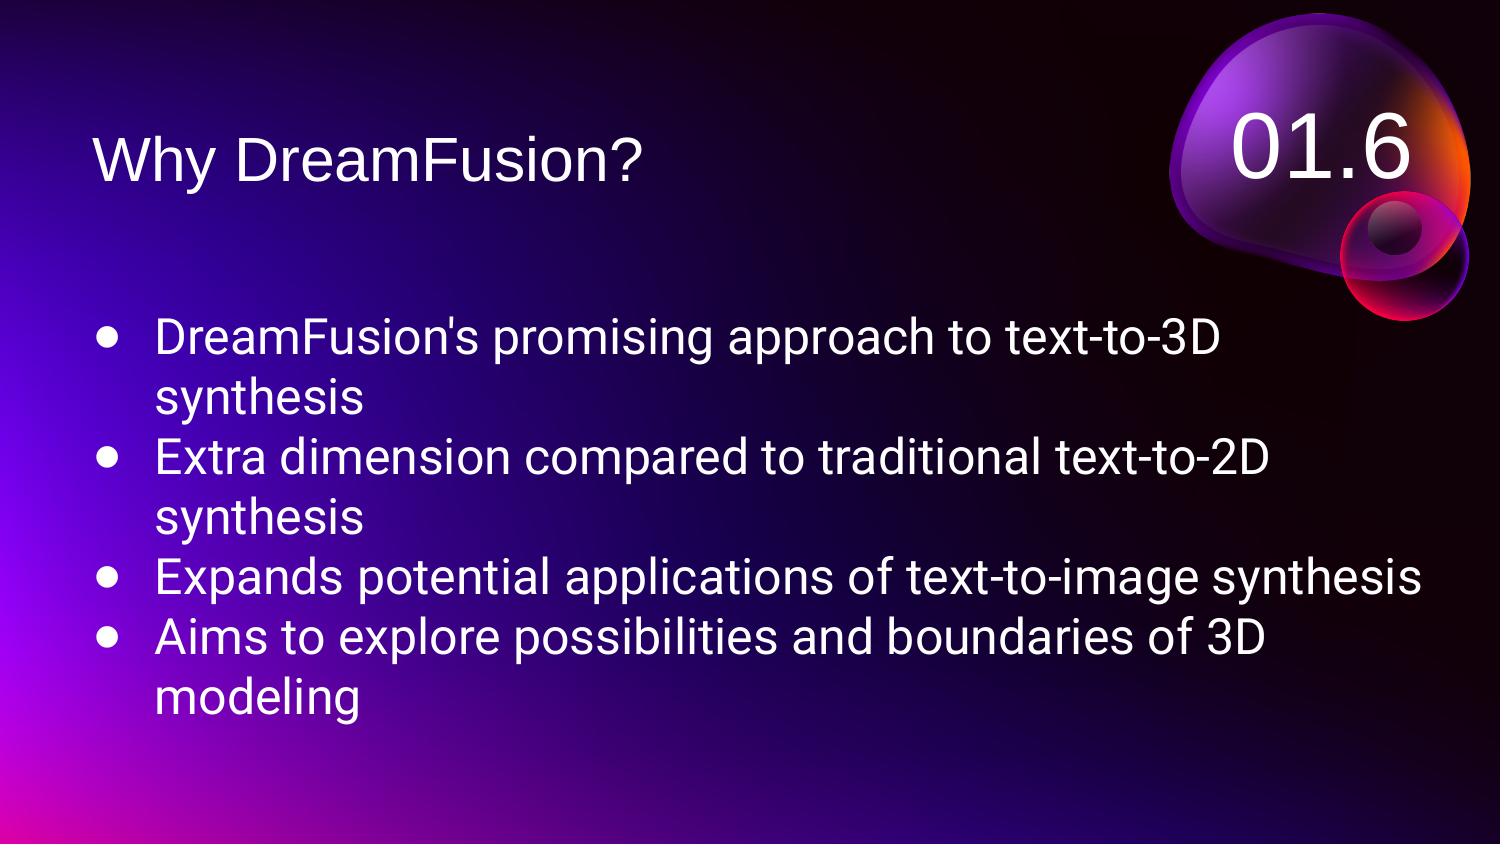

01.6
# Why DreamFusion?
DreamFusion's promising approach to text-to-3D synthesis
Extra dimension compared to traditional text-to-2D synthesis
Expands potential applications of text-to-image synthesis
Aims to explore possibilities and boundaries of 3D modeling